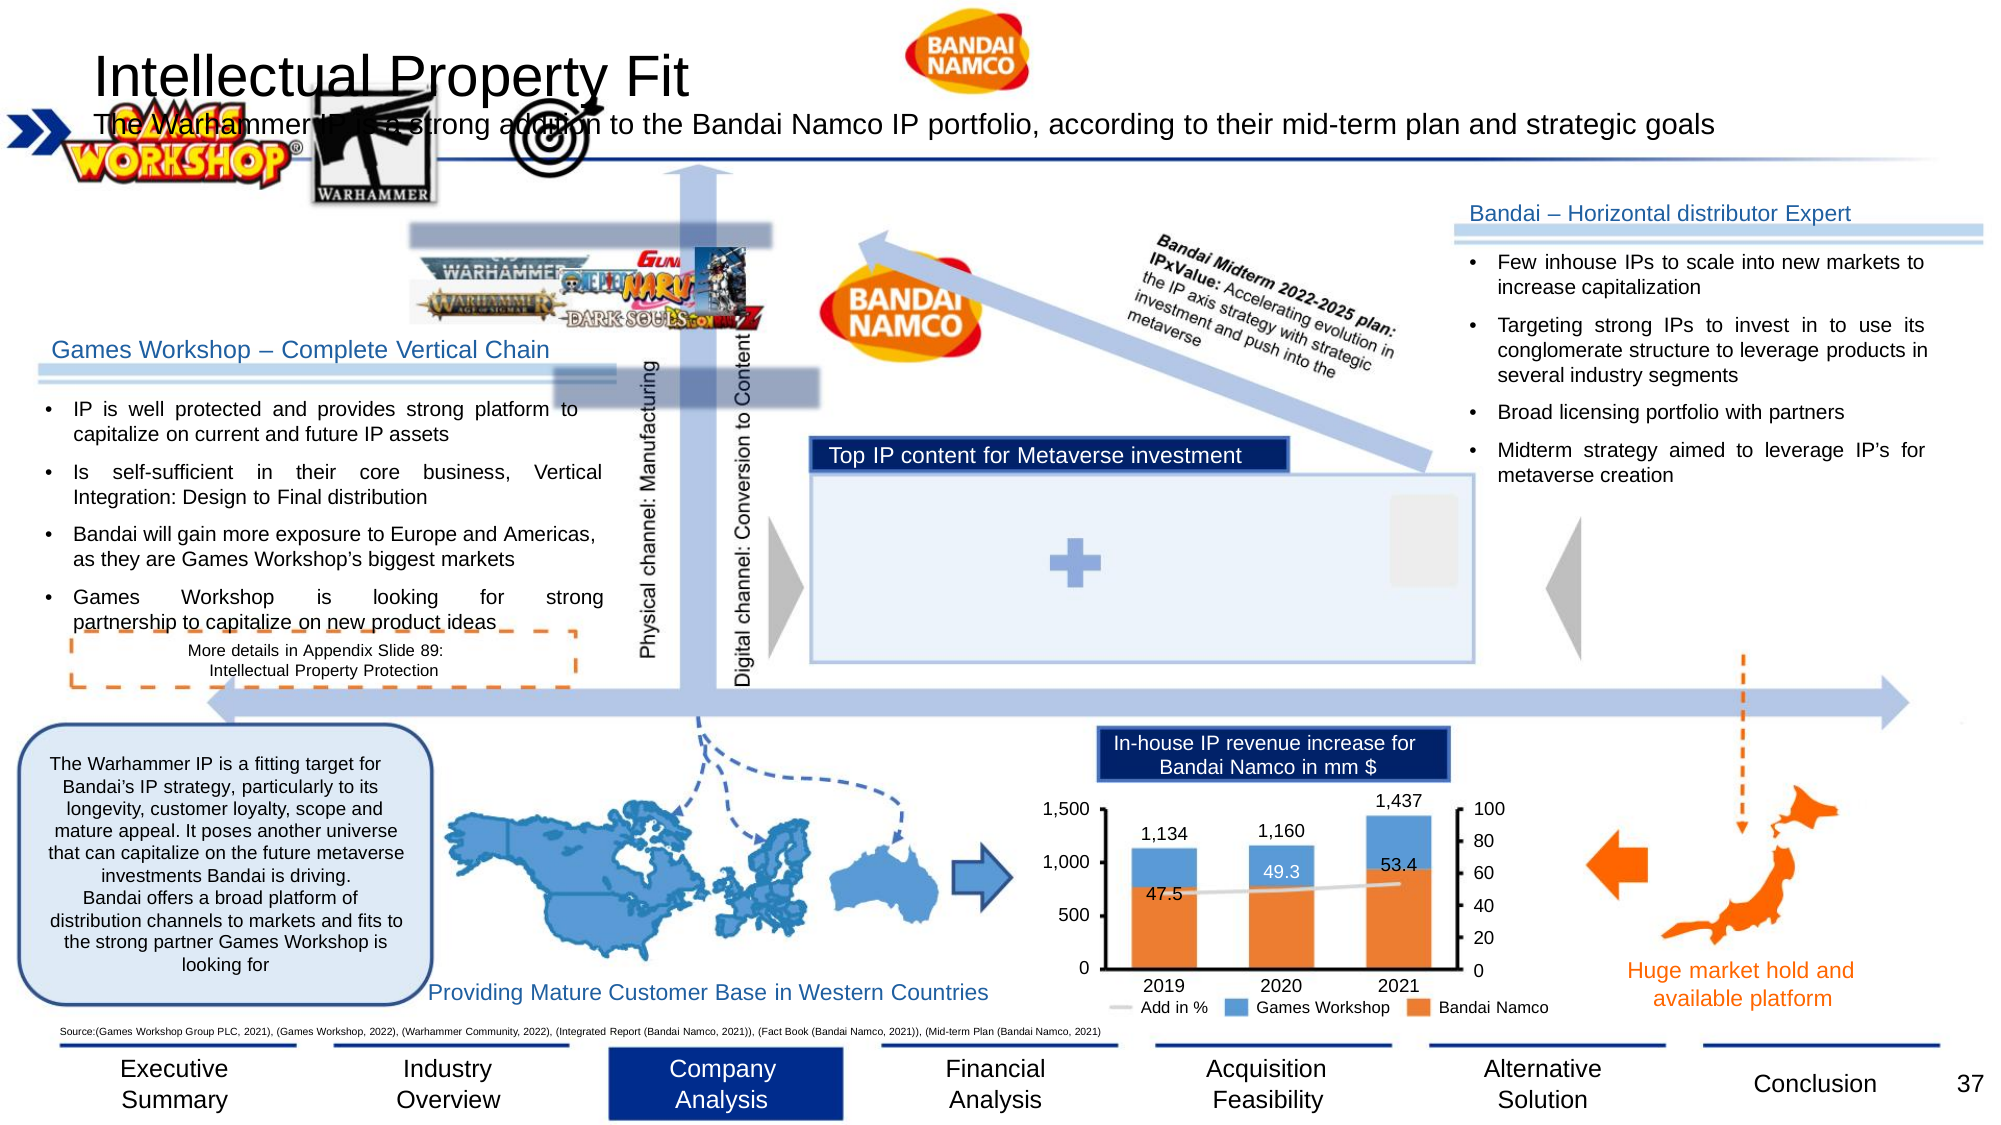

Intellectual Property Fit
The Warhammer IP is a strong addition to the Bandai Namco IP portfolio, according to their mid-term plan and strategic goals
Bandai – Horizontal distributor Expert
•
•
Few inhouse IPs to scale into new markets to
increase capitalization
Targeting strong IPs to invest in to use its
conglomerate structure to leverage products in
several industry segments
Games Workshop – Complete Vertical Chain
•
IP is well protected and provides strong platform to
capitalize on current and future IP assets
•
•
Broad licensing portfolio with partners
Midterm strategy aimed to leverage IP’s for
metaverse creation
Top IP content for Metaverse investment
•
•
•
Is self-sufficient in their core business, Vertical
Integration: Design to Final distribution
Bandai will gain more exposure to Europe and Americas,
as they are Games Workshop’s biggest markets
Games
Workshop
is
looking
for
strong
partnership to capitalize on new product ideas
More details in Appendix Slide 89:
Intellectual Property Protection
In-house IP revenue increase for
Bandai Namco in mm $
The Warhammer IP is a fitting target for
Bandai’s IP strategy, particularly to its
longevity, customer loyalty, scope and
mature appeal. It poses another universe
that can capitalize on the future metaverse
investments Bandai is driving.
Bandai offers a broad platform of
distribution channels to markets and fits to
the strong partner Games Workshop is
looking for
1,437
100
1,500
1,000
500
0
1,160
49.3
1,134
47.5
80
60
40
20
0
53.4
Huge market hold and
available platform
2020
2019
2021
Providing Mature Customer Base in Western Countries
Add in %
Games Workshop
Bandai Namco
Source:(Games Workshop Group PLC, 2021), (Games Workshop, 2022), (Warhammer Community, 2022), (Integrated Report (Bandai Namco, 2021)), (Fact Book (Bandai Namco, 2021)), (Mid-term Plan (Bandai Namco, 2021)
Executive
Summary
Industry
Overview
Company
Analysis
Financial
Analysis
Acquisition
Feasibility
Alternative
Solution
Conclusion
37